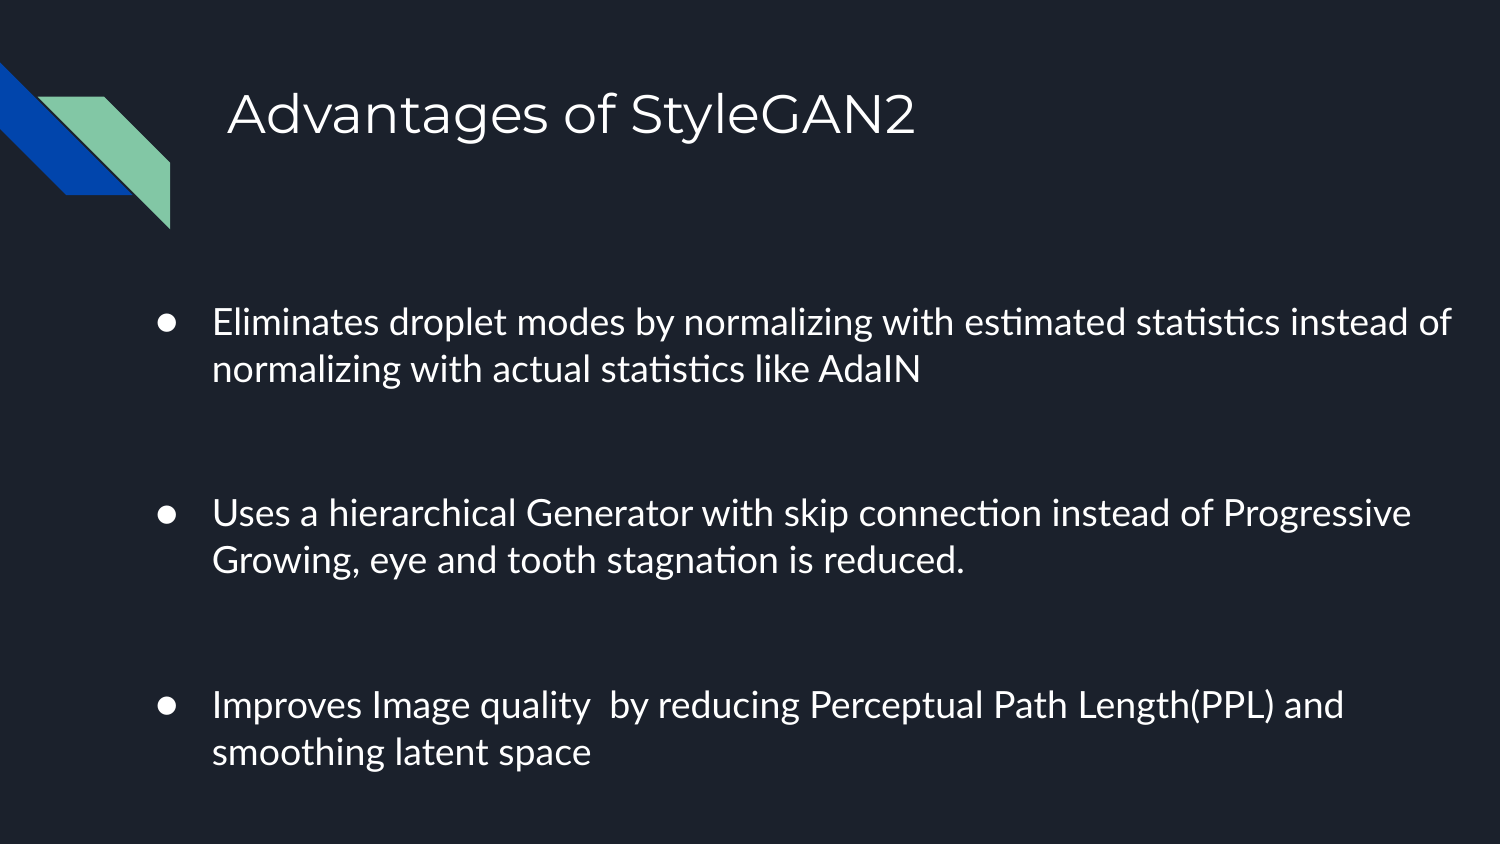

# Advantages of StyleGAN2
Eliminates droplet modes by normalizing with estimated statistics instead of normalizing with actual statistics like AdaIN

Uses a hierarchical Generator with skip connection instead of Progressive Growing, eye and tooth stagnation is reduced.

Improves Image quality  by reducing Perceptual Path Length(PPL) and smoothing latent space